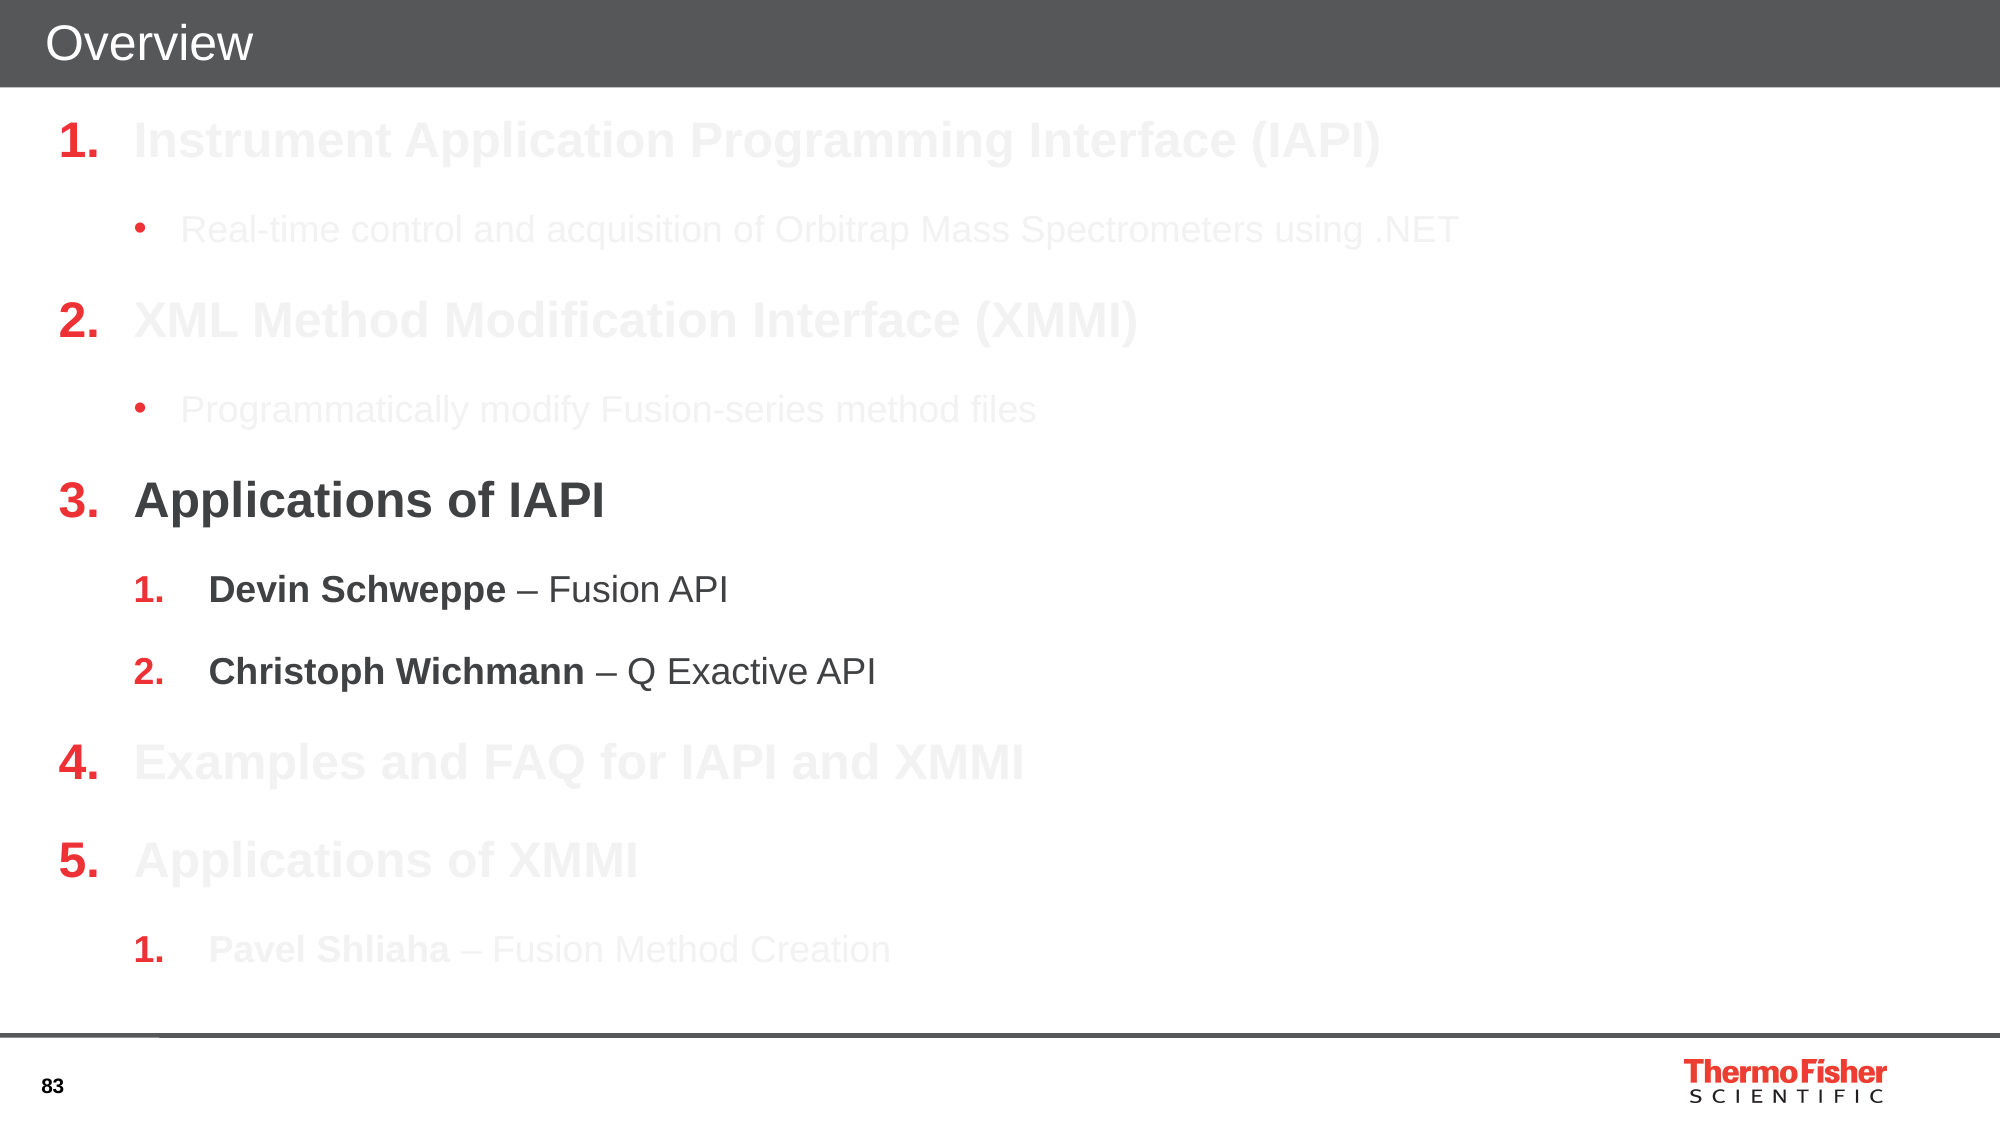

# Overview
Instrument Application Programming Interface (IAPI)
Real-time control and acquisition of Orbitrap Mass Spectrometers using .NET
XML Method Modification Interface (XMMI)
Programmatically modify Fusion-series method files
Applications of IAPI
Devin Schweppe – Fusion API
Christoph Wichmann – Q Exactive API
Examples and FAQ for IAPI and XMMI
Applications of XMMI
Pavel Shliaha – Fusion Method Creation